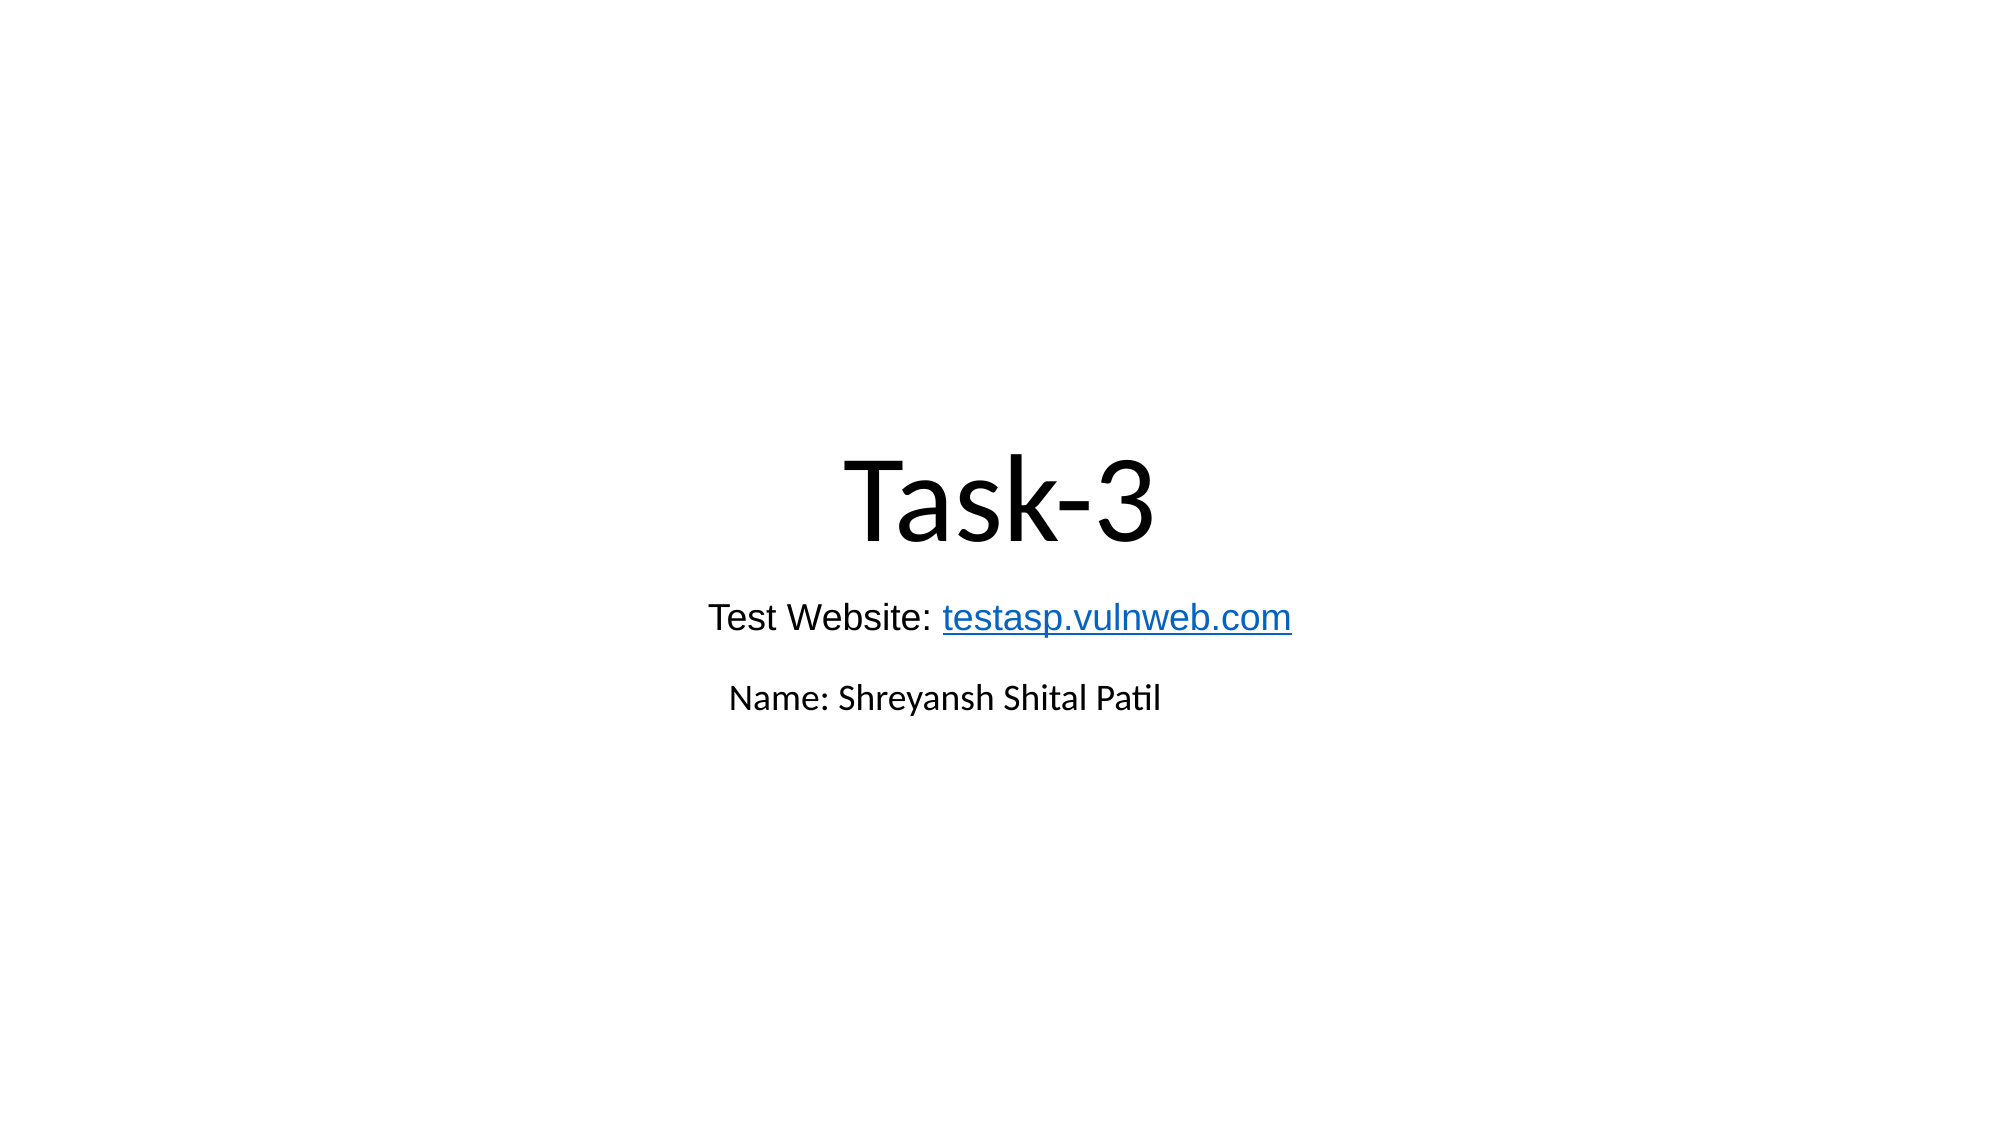

# Task-3
Test Website: testasp.vulnweb.com

Name: Shreyansh Shital Patil